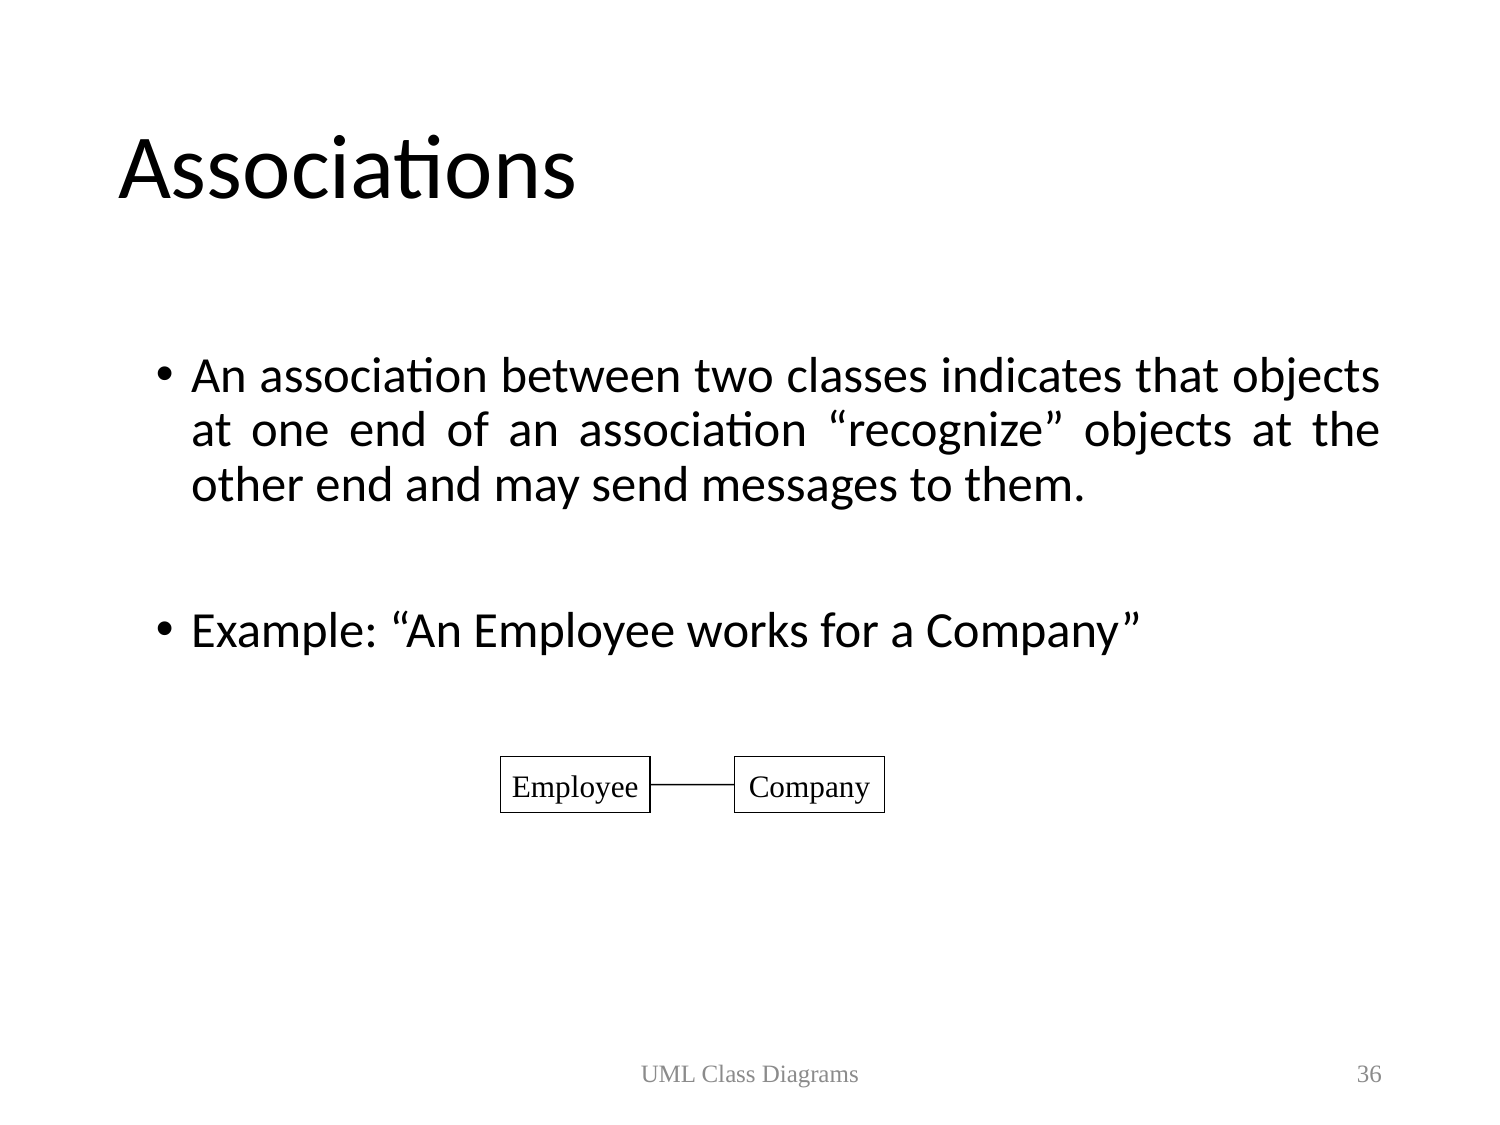

# Associations
An association between two classes indicates that objects at one end of an association “recognize” objects at the other end and may send messages to them.

Example: “An Employee works for a Company”
Employee
Company

UML Class Diagrams
36